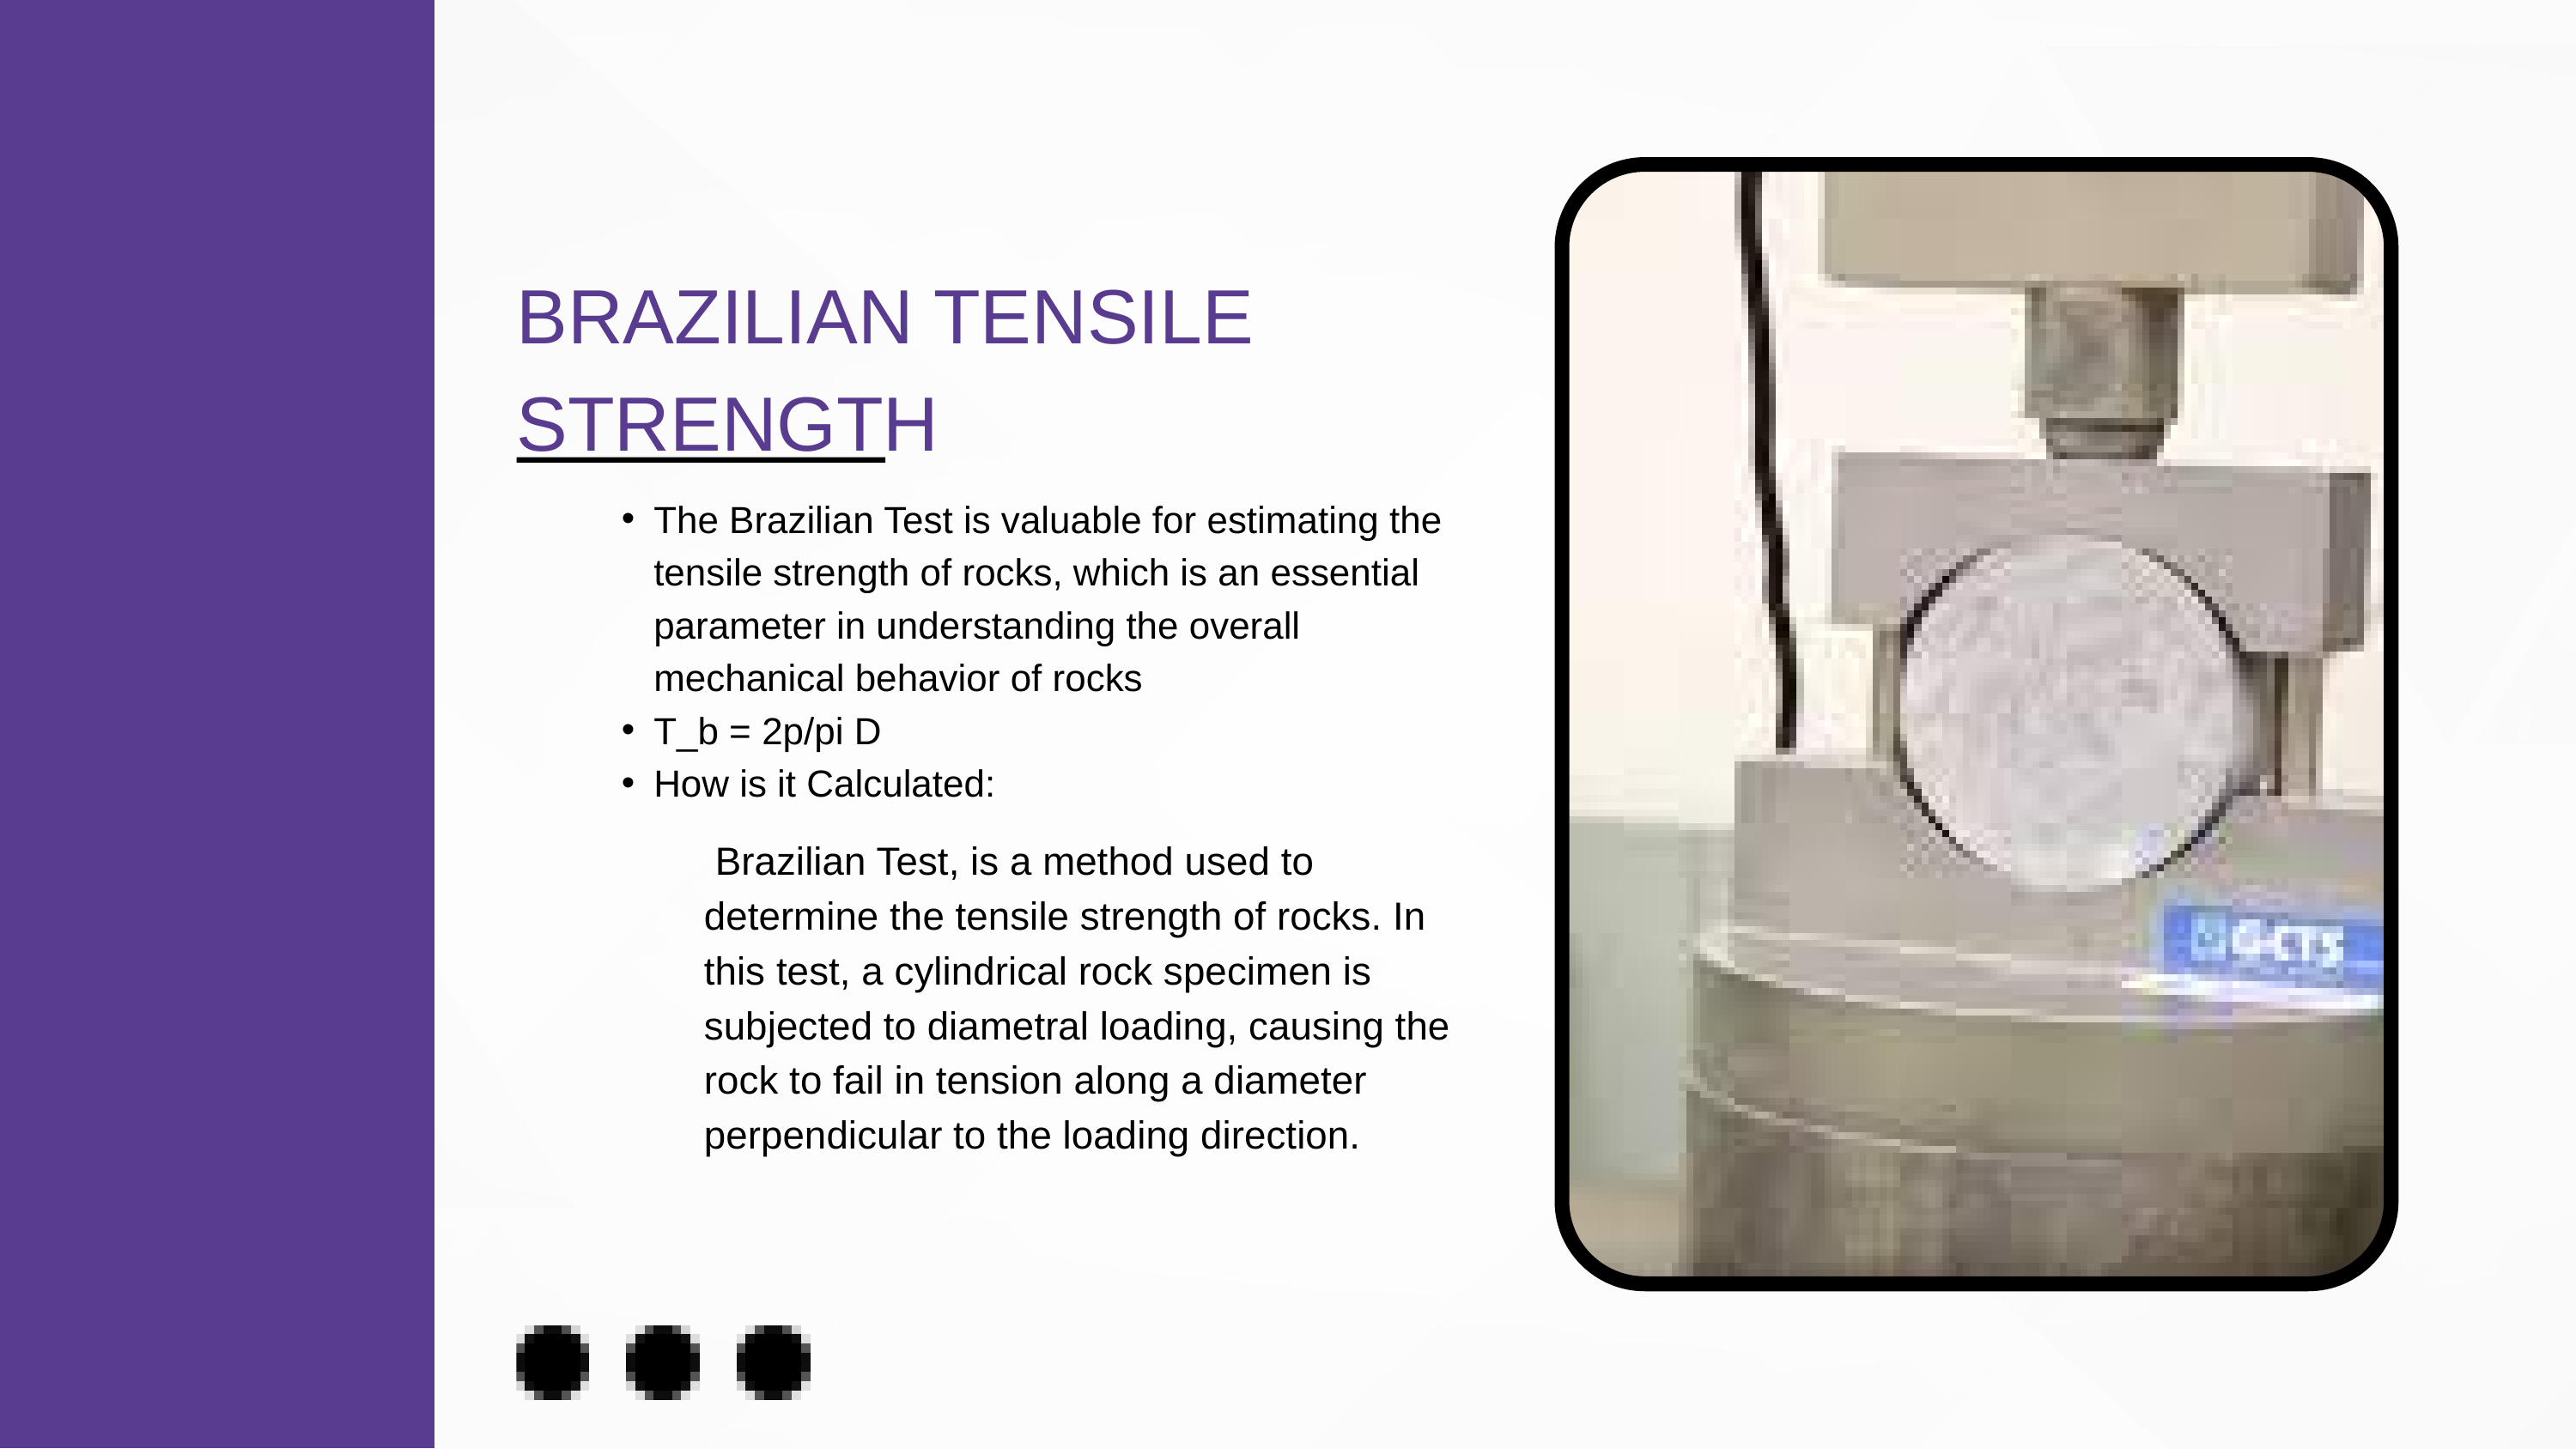

BRAZILIAN TENSILE STRENGTH

The Brazilian Test is valuable for estimating the tensile strength of rocks, which is an essential parameter in understanding the overall mechanical behavior of rocks
T_b = 2p/pi D
How is it Calculated:
 Brazilian Test, is a method used to determine the tensile strength of rocks. In this test, a cylindrical rock specimen is subjected to diametral loading, causing the rock to fail in tension along a diameter perpendicular to the loading direction.